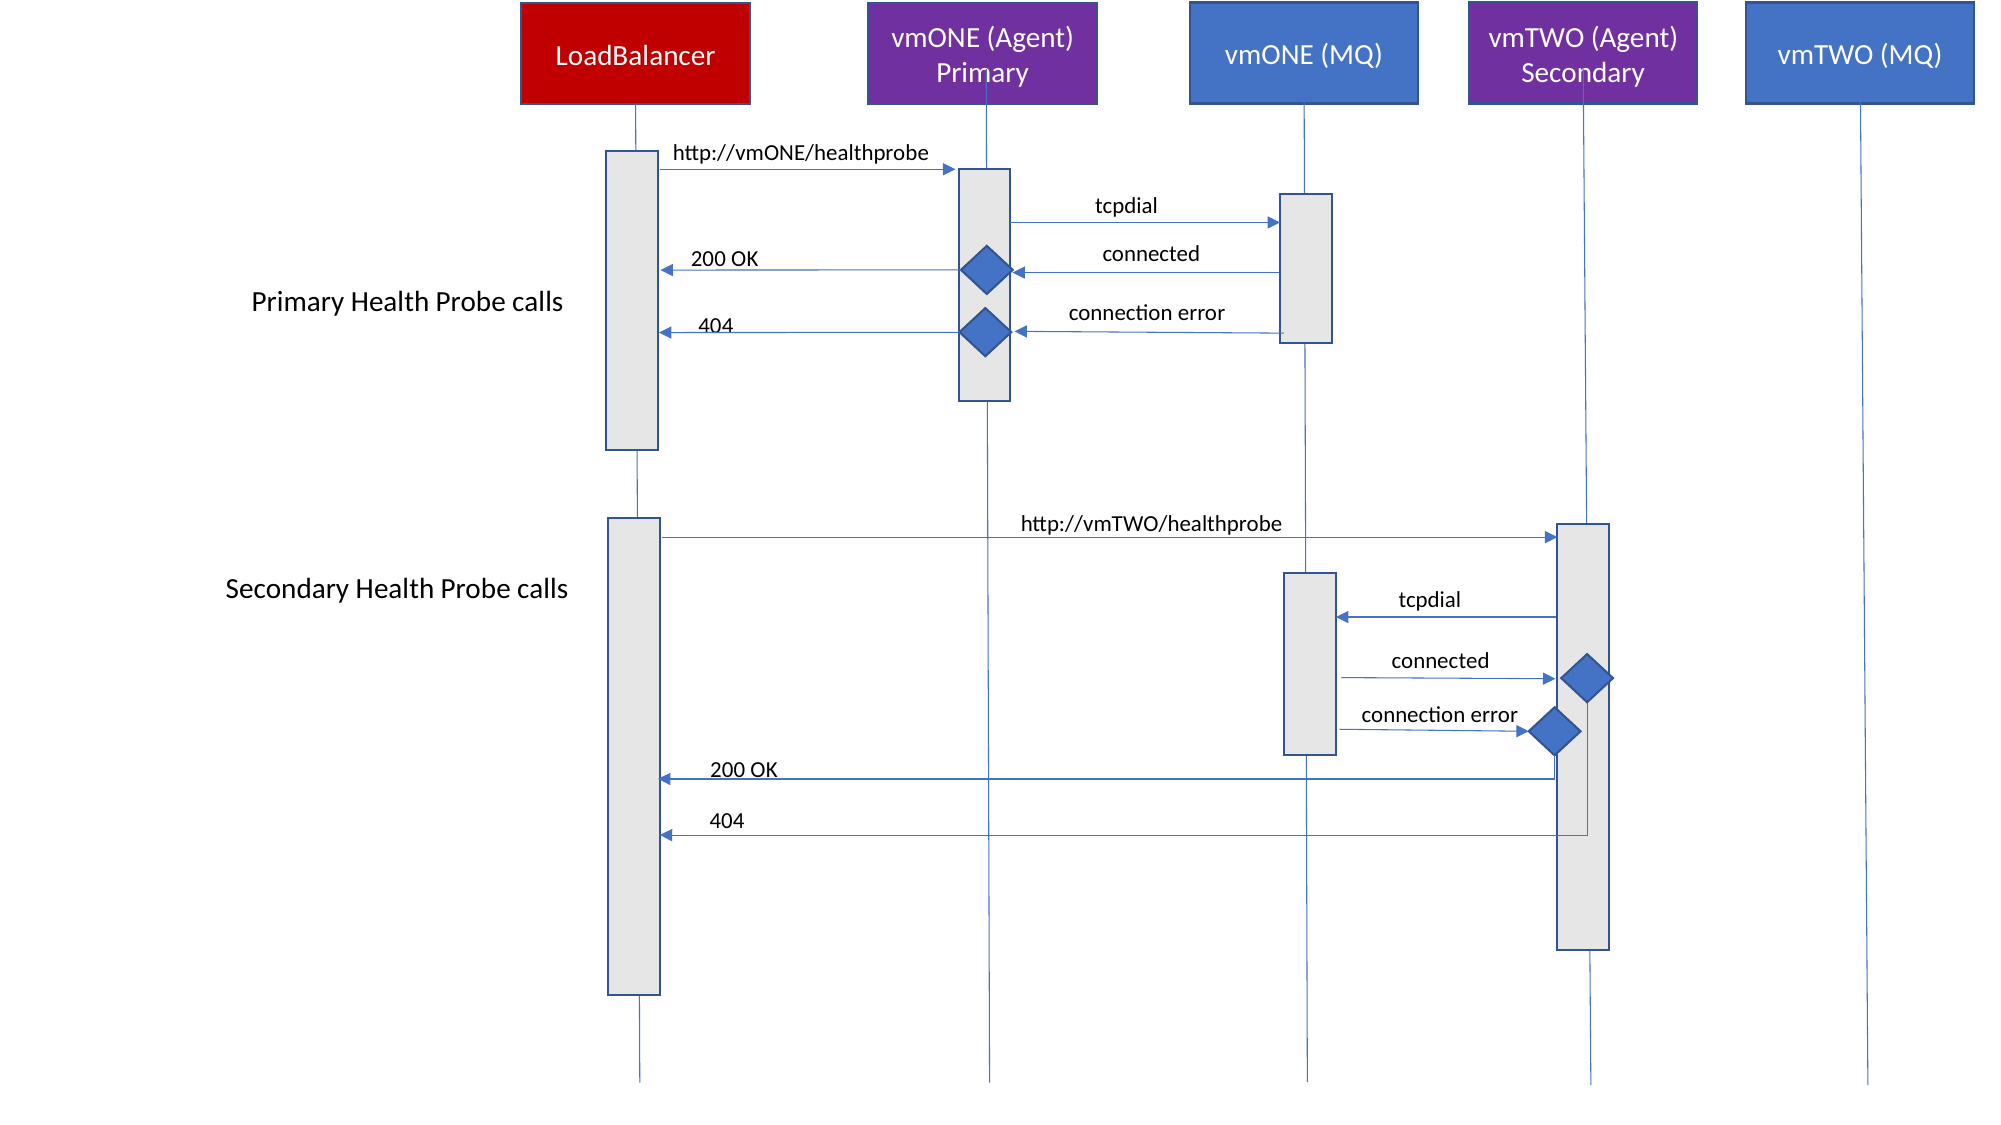

vmONE (MQ)
vmTWO (Agent)
Secondary
vmTWO (MQ)
LoadBalancer
vmONE (Agent)
Primary
http://vmONE/healthprobe

tcpdial

connected
200 OK

Primary Health Probe calls
connection error
404

http://vmTWO/healthprobe

Secondary Health Probe calls

tcpdial
connected

connection error

200 OK
404